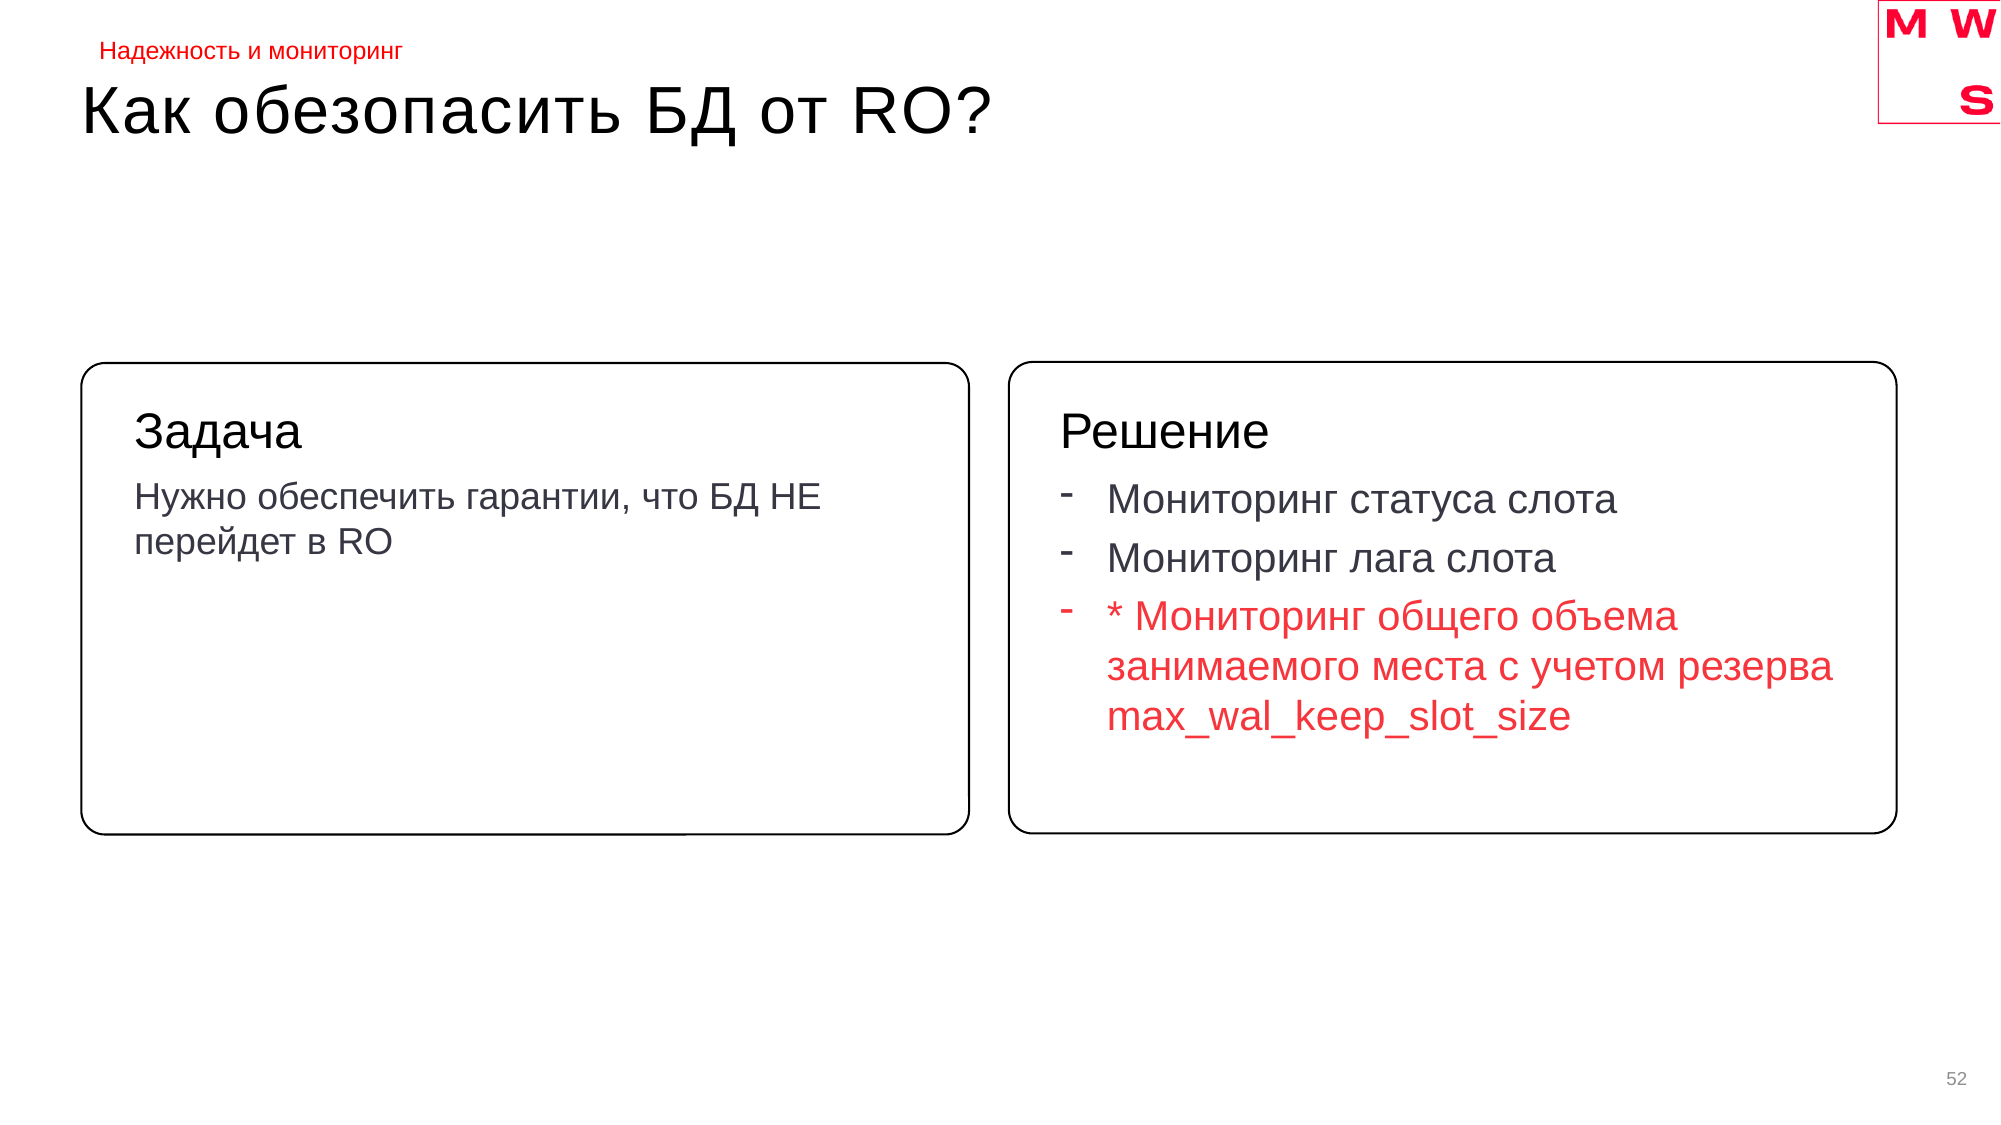

Надежность и мониторинг
# Как обезопасить БД от RO?

Задача
Решение
Нужно обеспечить гарантии, что БД НЕ перейдет в RO
Мониторинг статуса слота
Мониторинг лага слота
* Мониторинг общего объема занимаемого места с учетом резерва max_wal_keep_slot_size
52